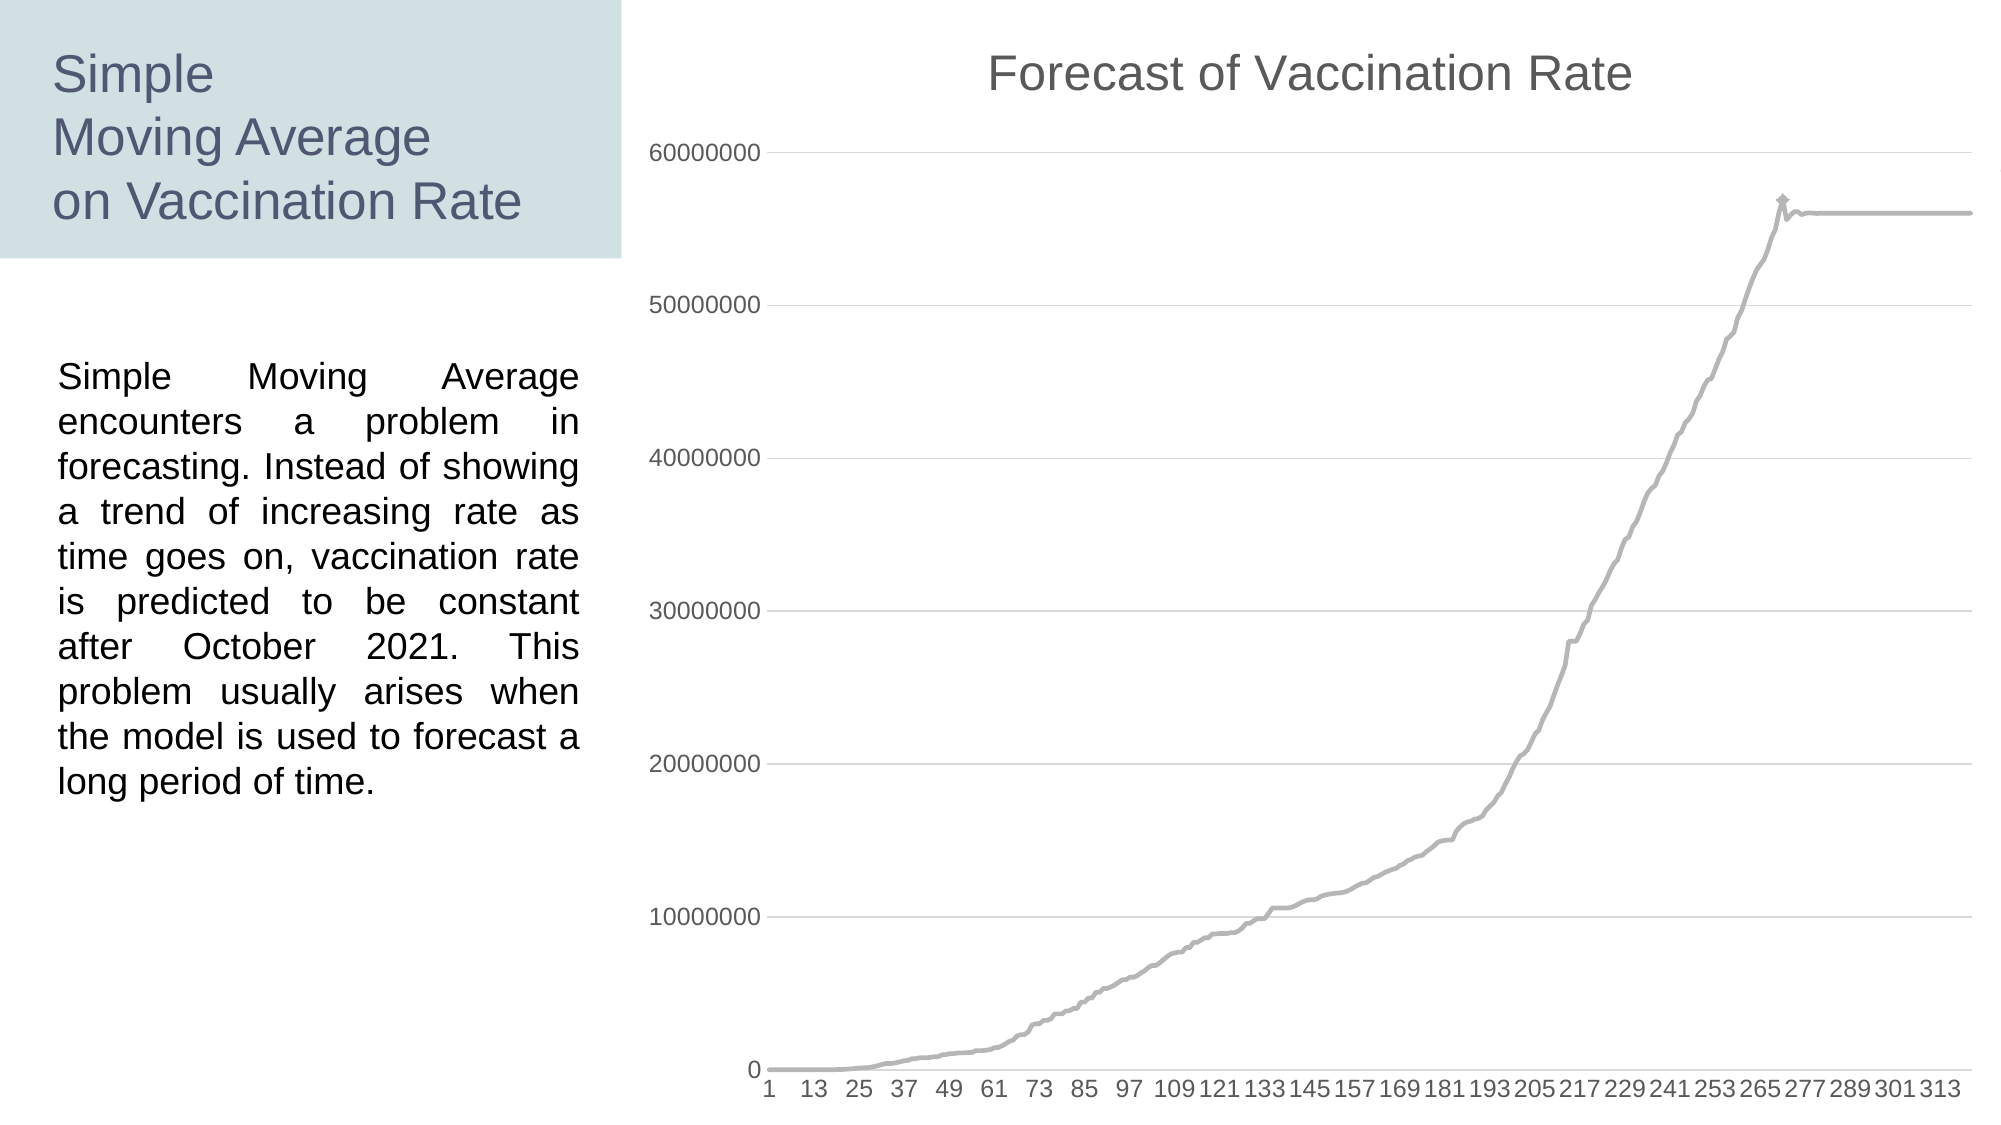

### Chart: Forecast of Vaccination Rate

| Category | Hasil |
|---|---|
# Simple
Moving Average
on Vaccination Rate
Simple Moving Average encounters a problem in forecasting. Instead of showing a trend of increasing rate as time goes on, vaccination rate is predicted to be constant after October 2021. This problem usually arises when the model is used to forecast a long period of time.